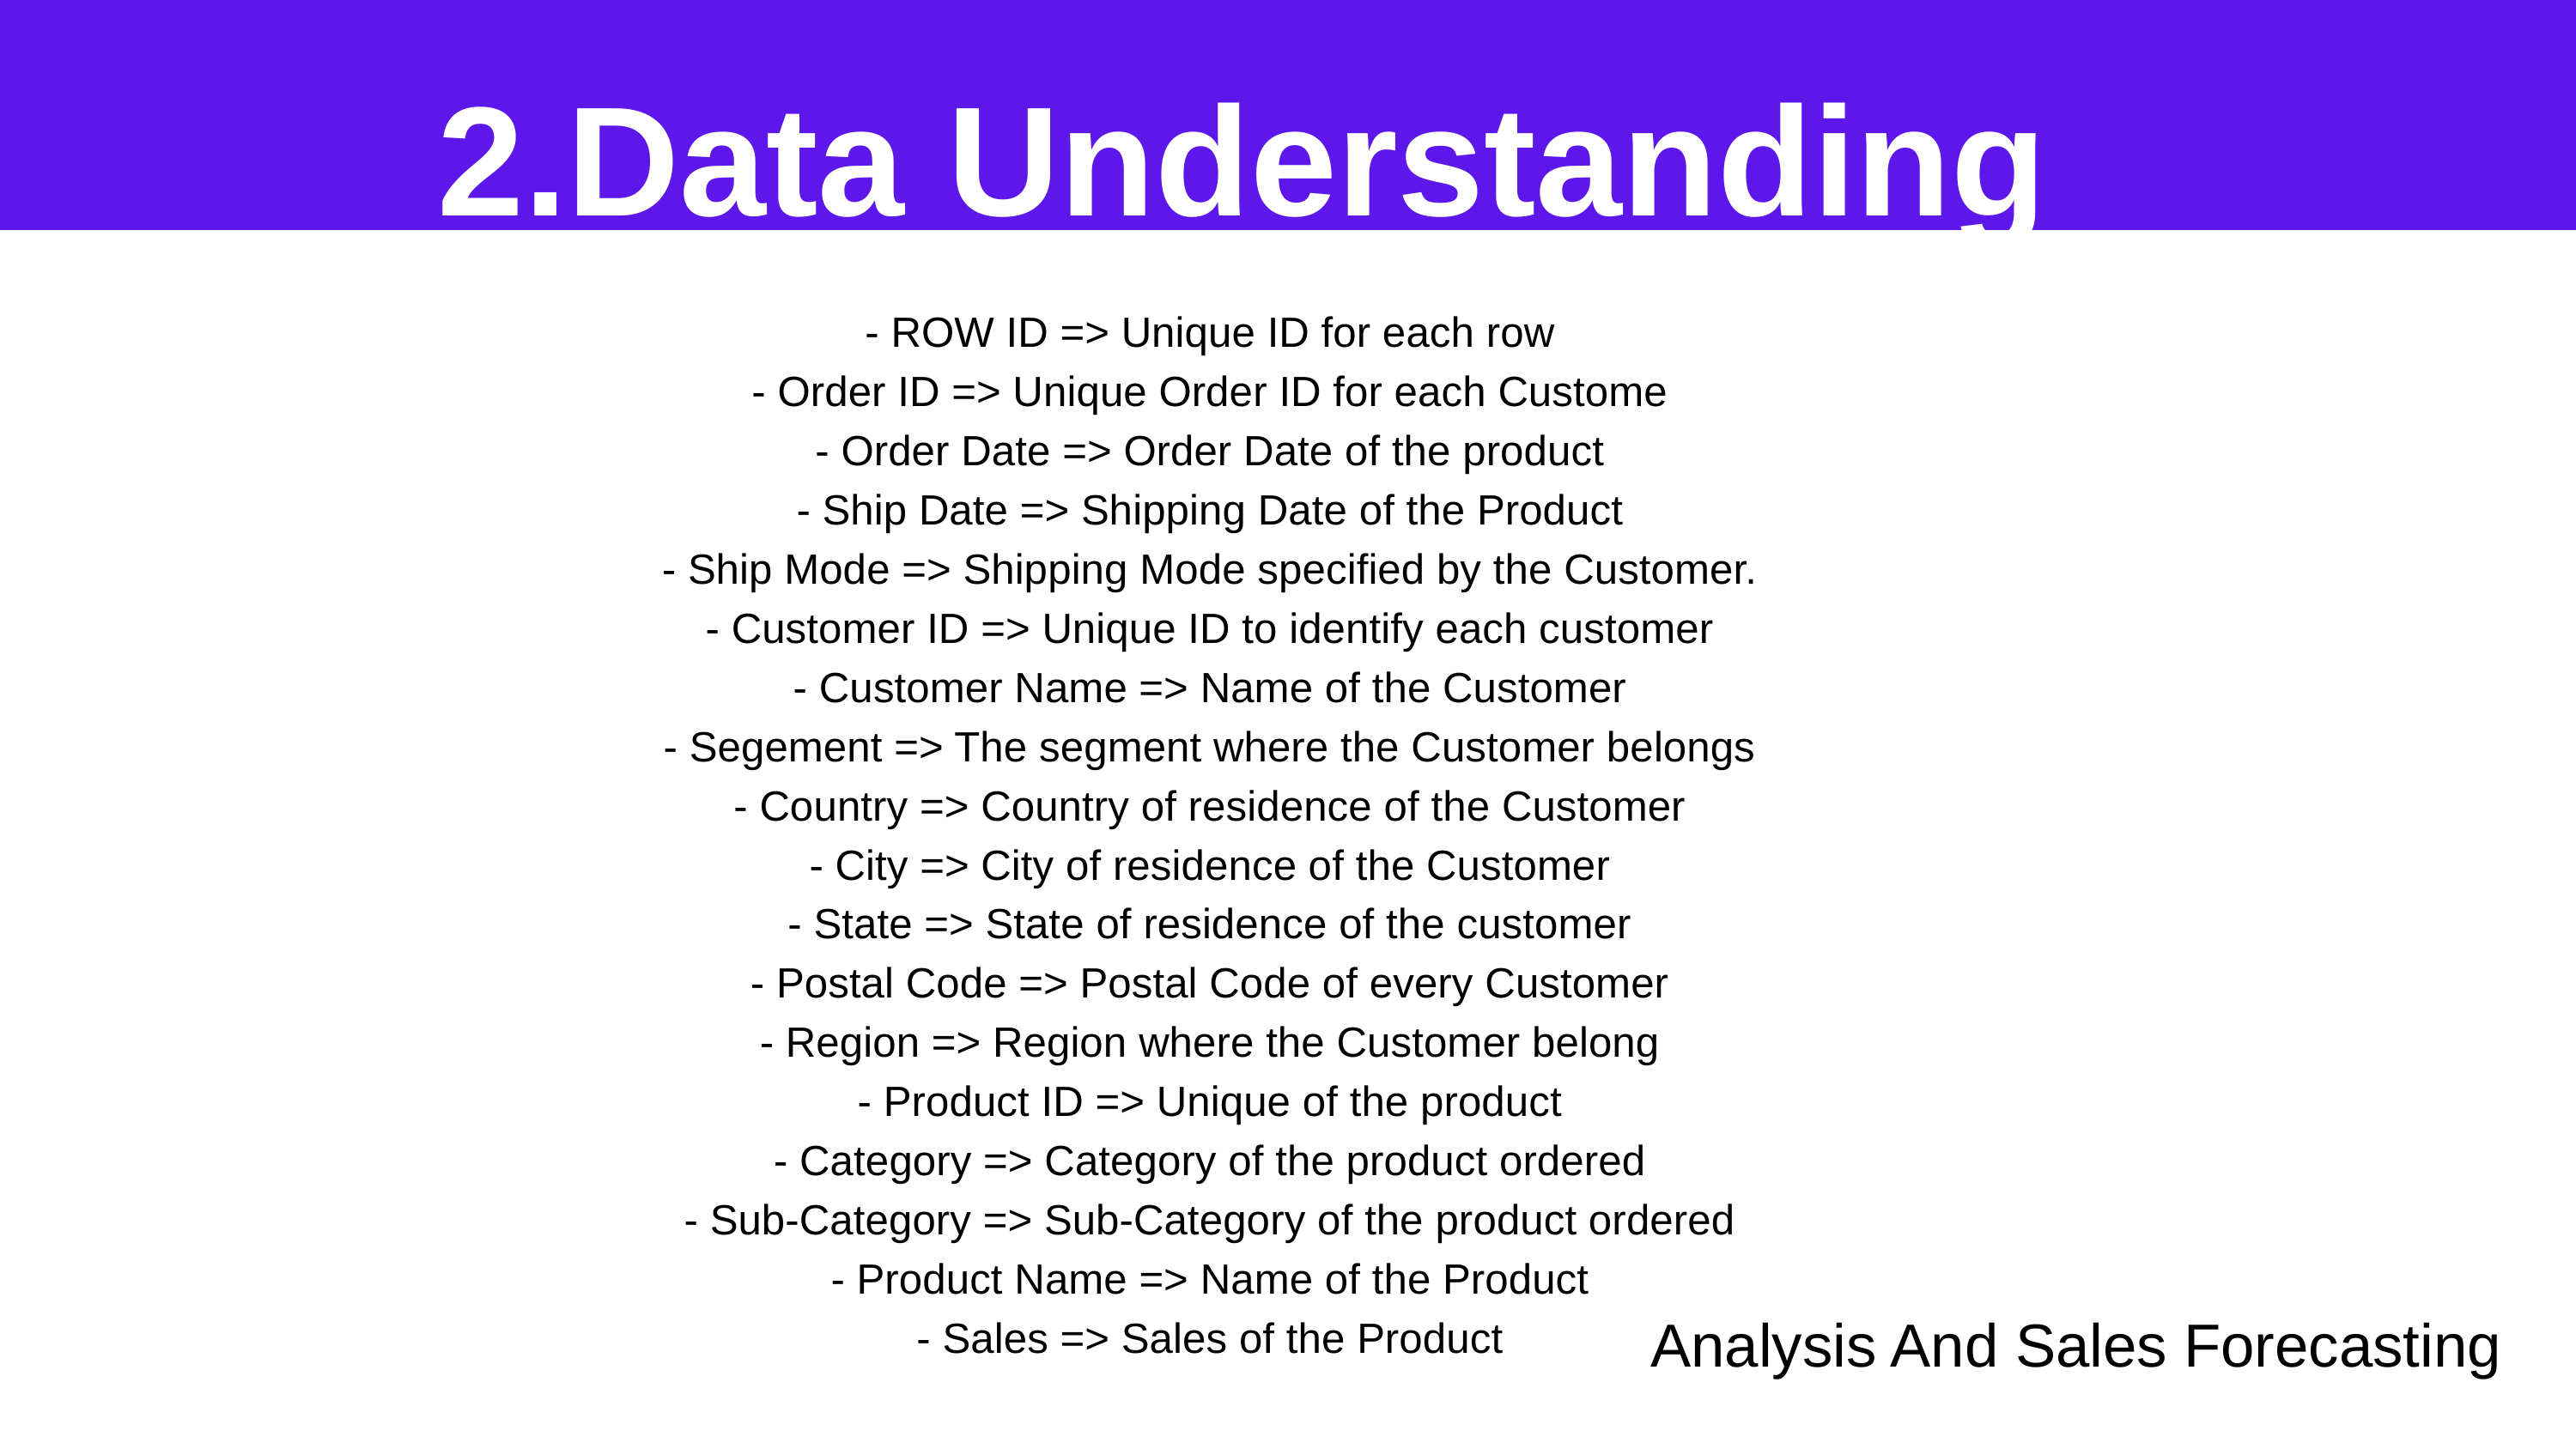

2.Data Understanding
- ROW ID => Unique ID for each row
- Order ID => Unique Order ID for each Custome
- Order Date => Order Date of the product
- Ship Date => Shipping Date of the Product
- Ship Mode => Shipping Mode specified by the Customer.
- Customer ID => Unique ID to identify each customer
- Customer Name => Name of the Customer
- Segement => The segment where the Customer belongs
- Country => Country of residence of the Customer
- City => City of residence of the Customer
- State => State of residence of the customer
- Postal Code => Postal Code of every Customer
- Region => Region where the Customer belong
- Product ID => Unique of the product
- Category => Category of the product ordered
- Sub-Category => Sub-Category of the product ordered
- Product Name => Name of the Product
- Sales => Sales of the Product

Analysis And Sales Forecasting